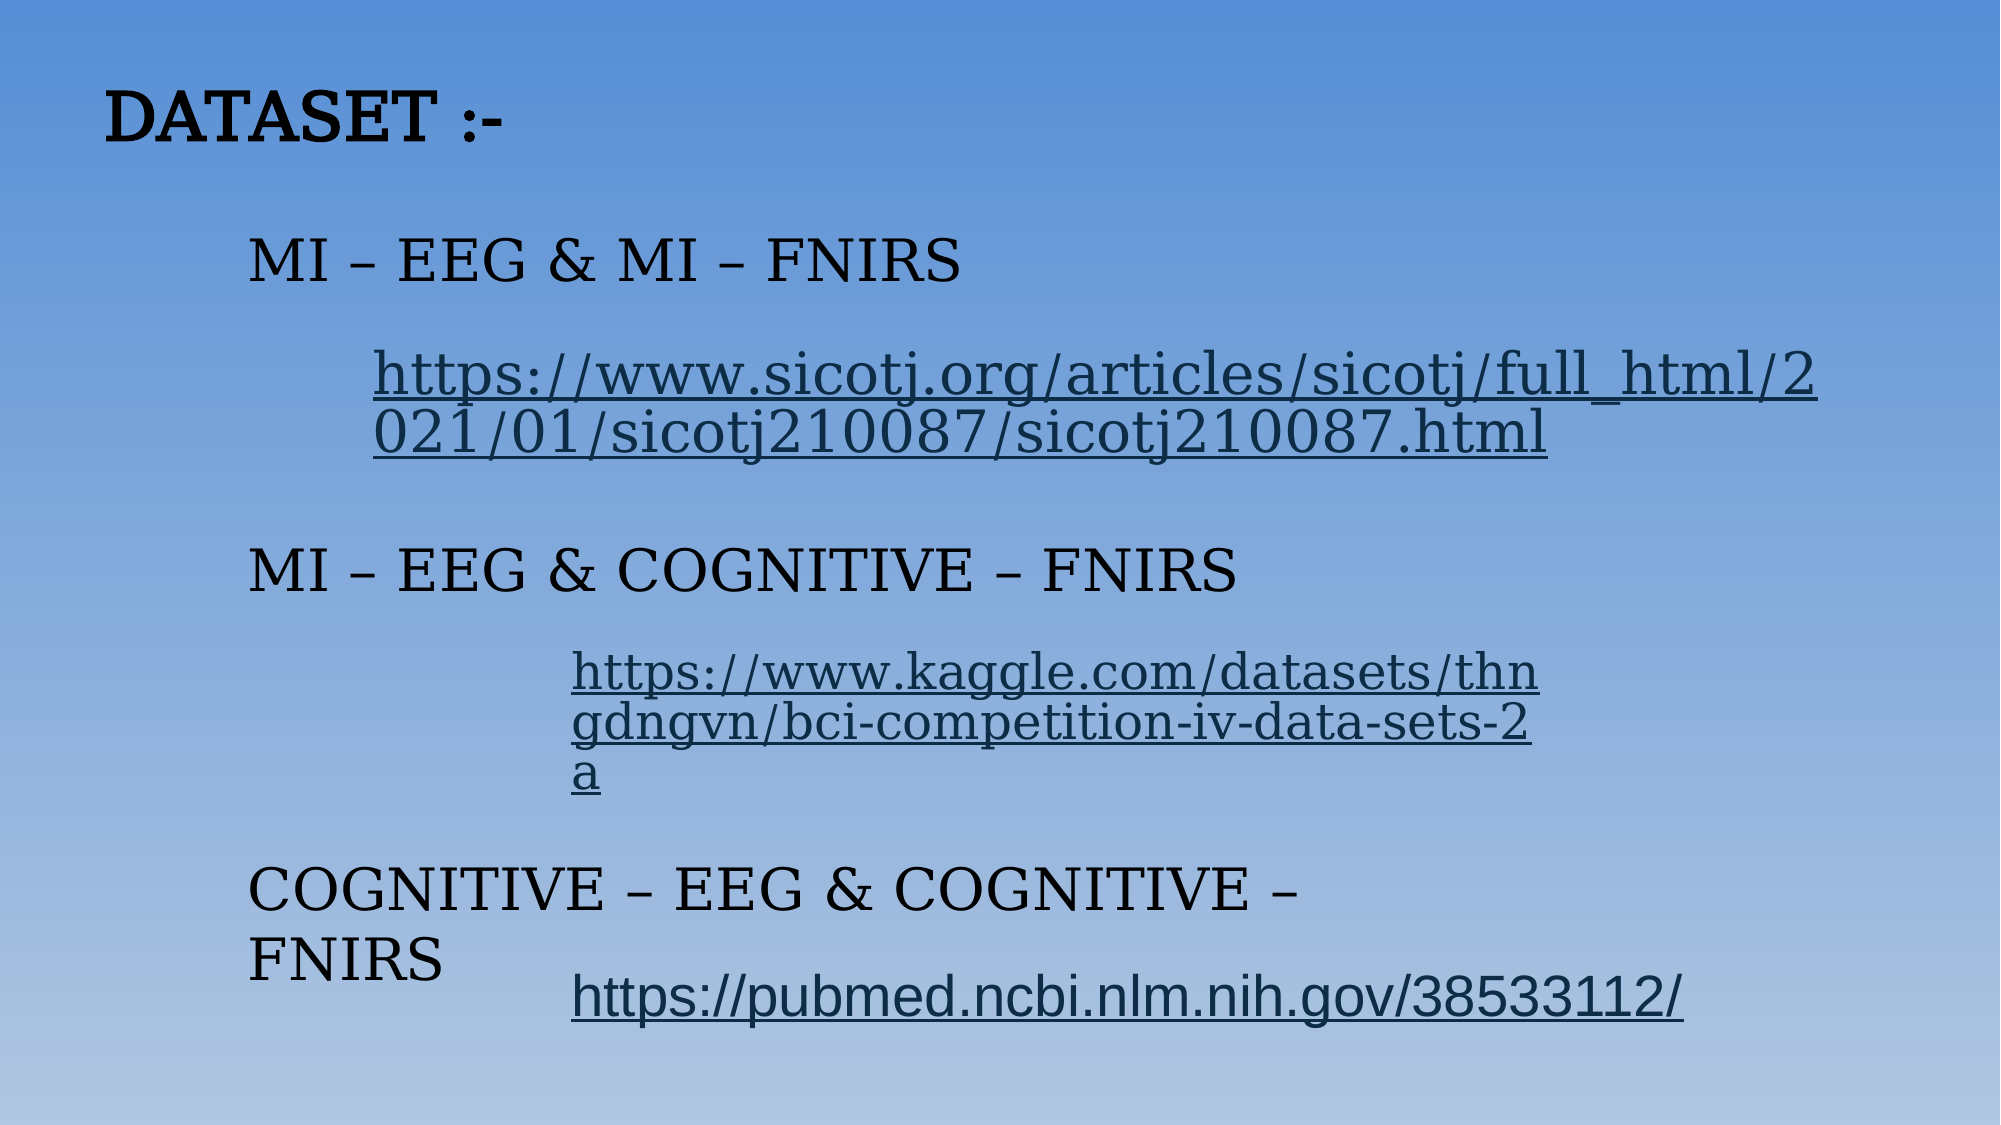

DATASET :-
MI – EEG & MI – FNIRS
https://www.sicotj.org/articles/sicotj/full_html/2021/01/sicotj210087/sicotj210087.html
MI – EEG & COGNITIVE – FNIRS
https://www.kaggle.com/datasets/thngdngvn/bci-competition-iv-data-sets-2a
COGNITIVE – EEG & COGNITIVE – FNIRS
https://pubmed.ncbi.nlm.nih.gov/38533112/